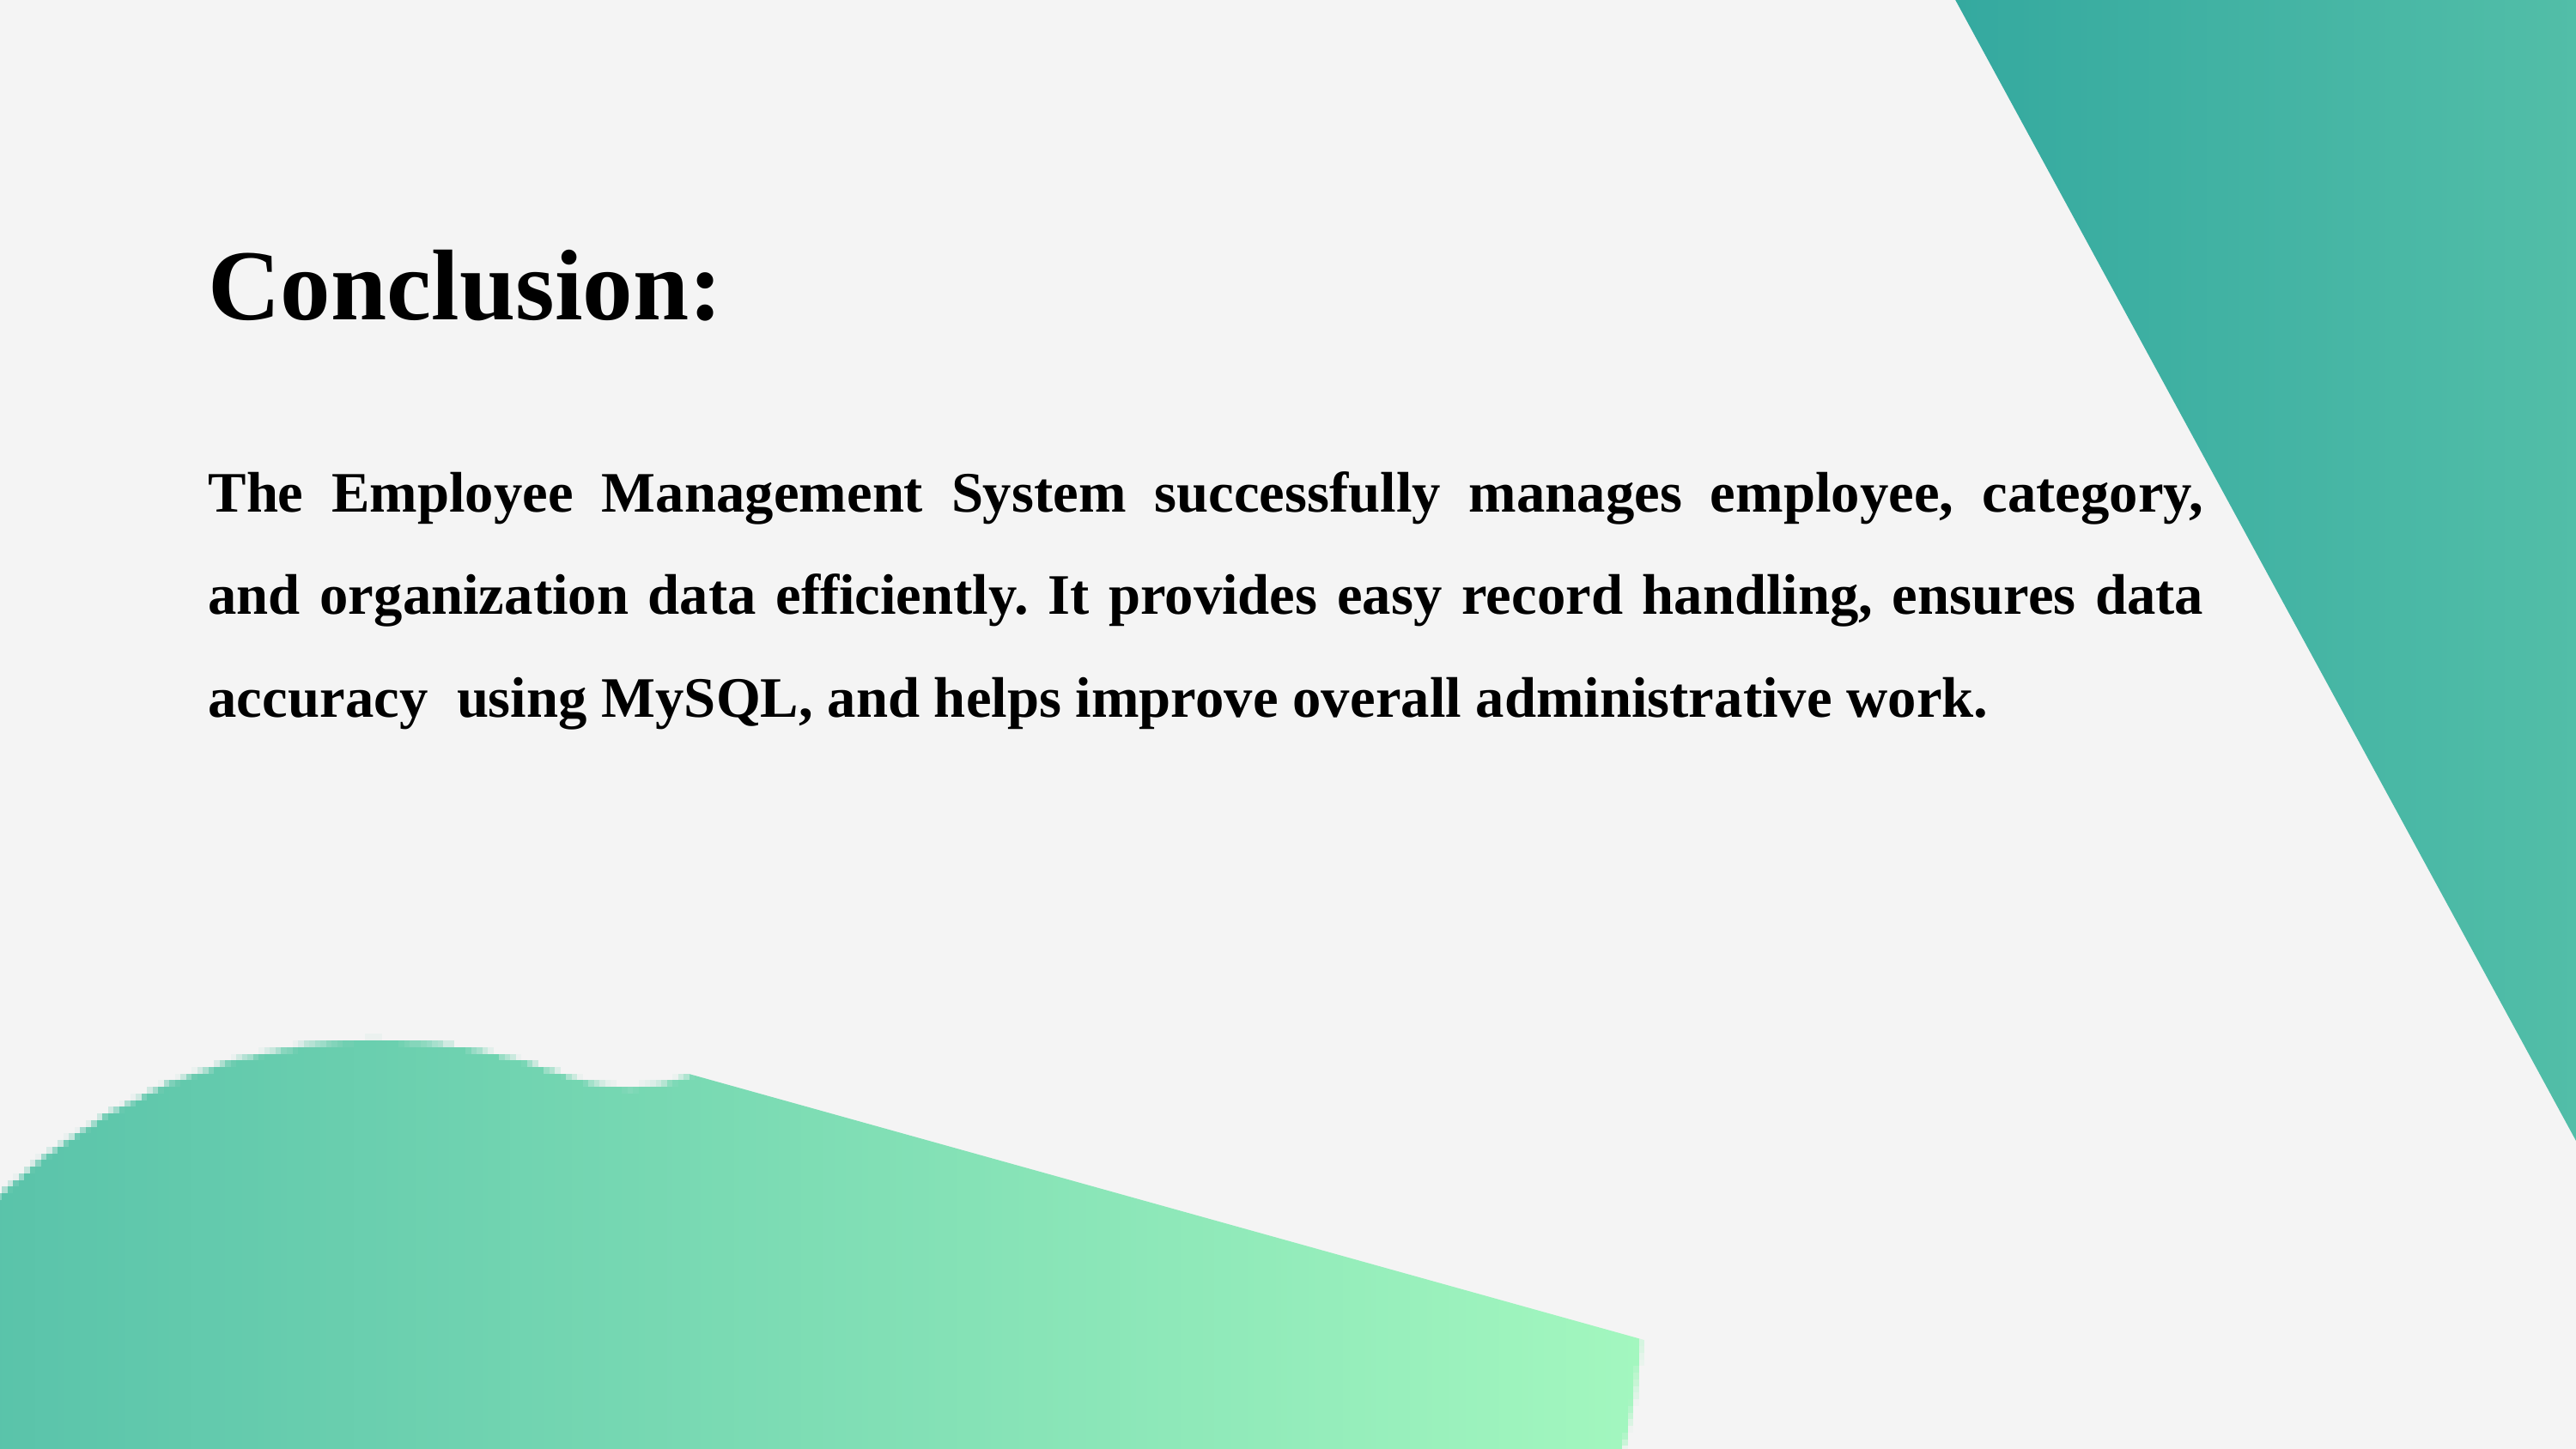

Conclusion:
The Employee Management System successfully manages employee, category, and organization data efficiently. It provides easy record handling, ensures data accuracy  using MySQL, and helps improve overall administrative work.